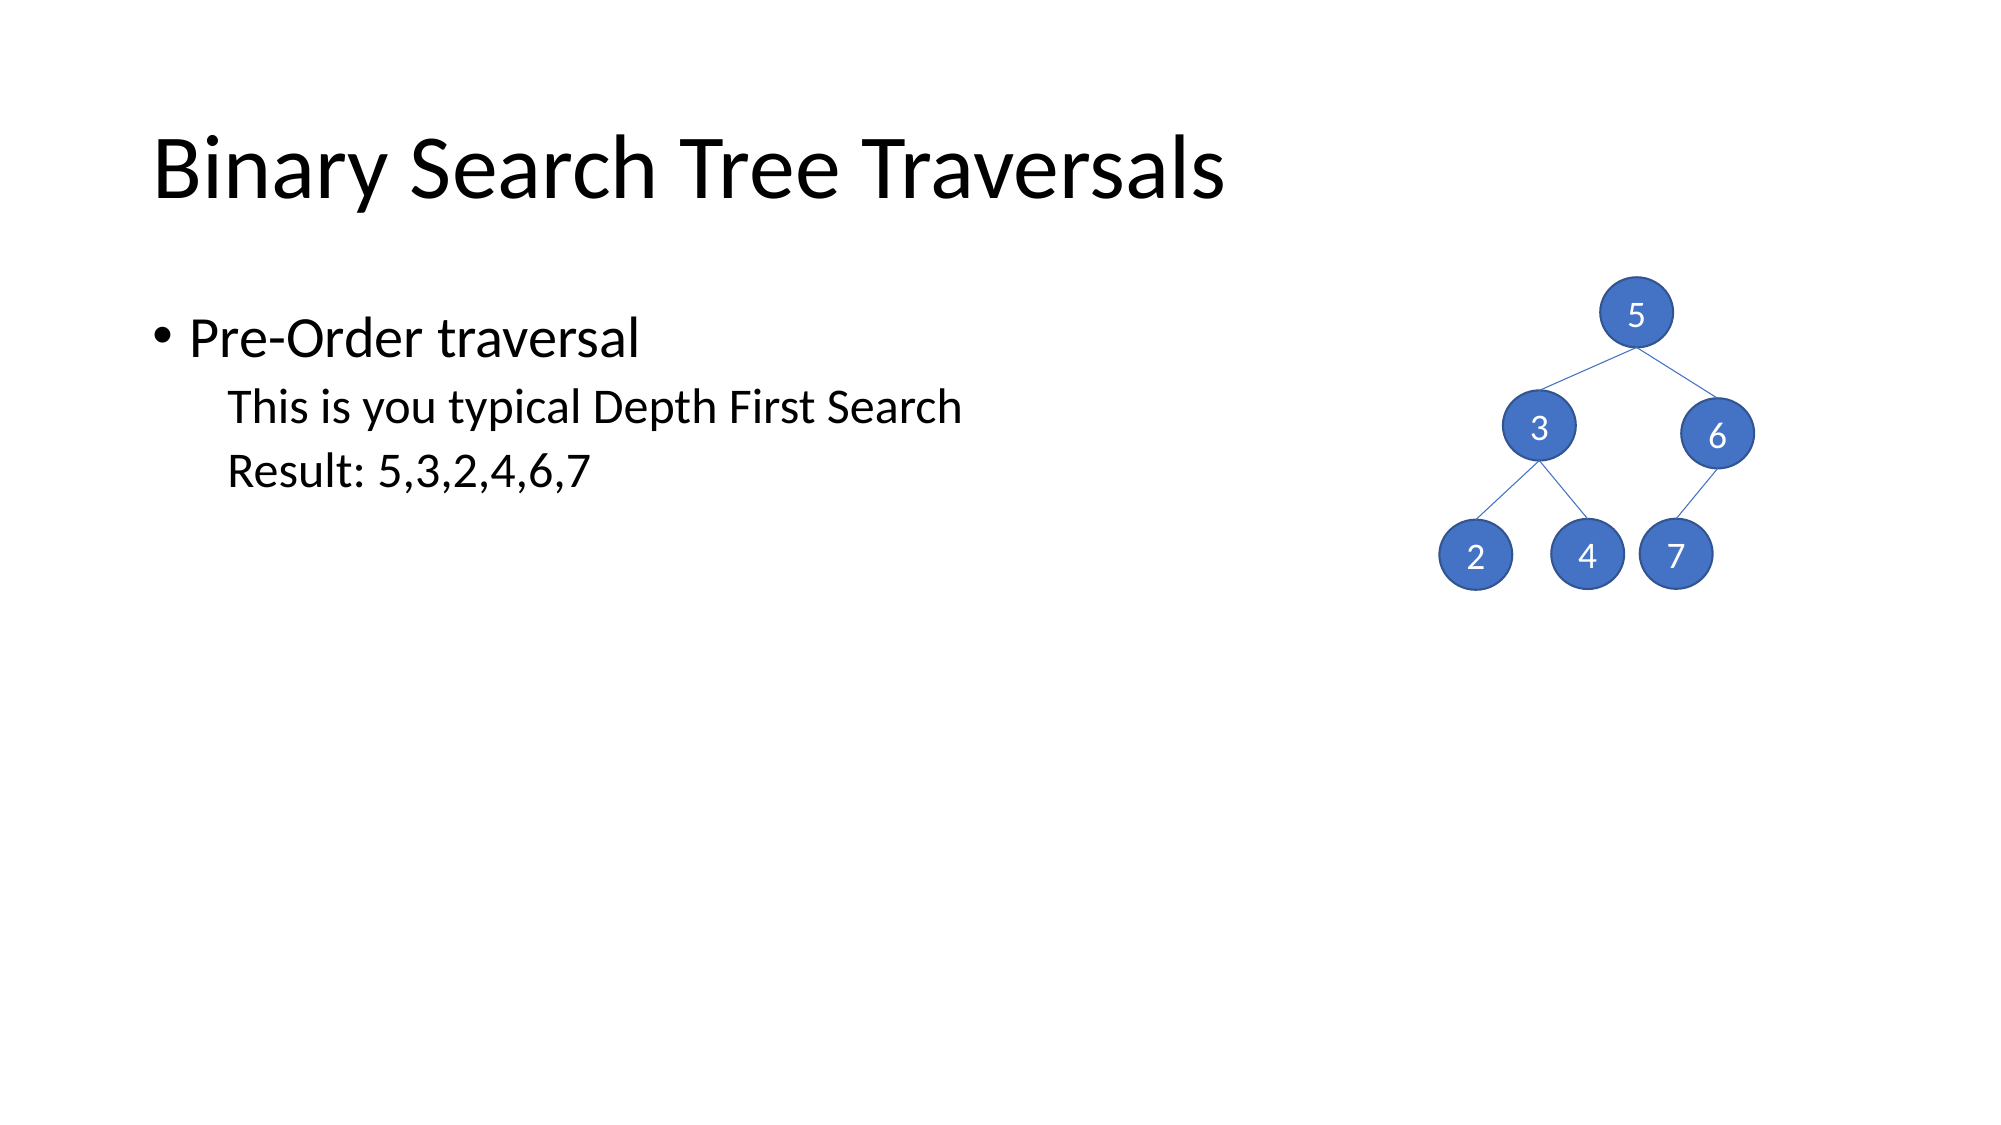

# Binary Search Tree Traversals
5
Pre-Order traversal
This is you typical Depth First Search
Result: 5,3,2,4,6,7
3
6
7
4
2